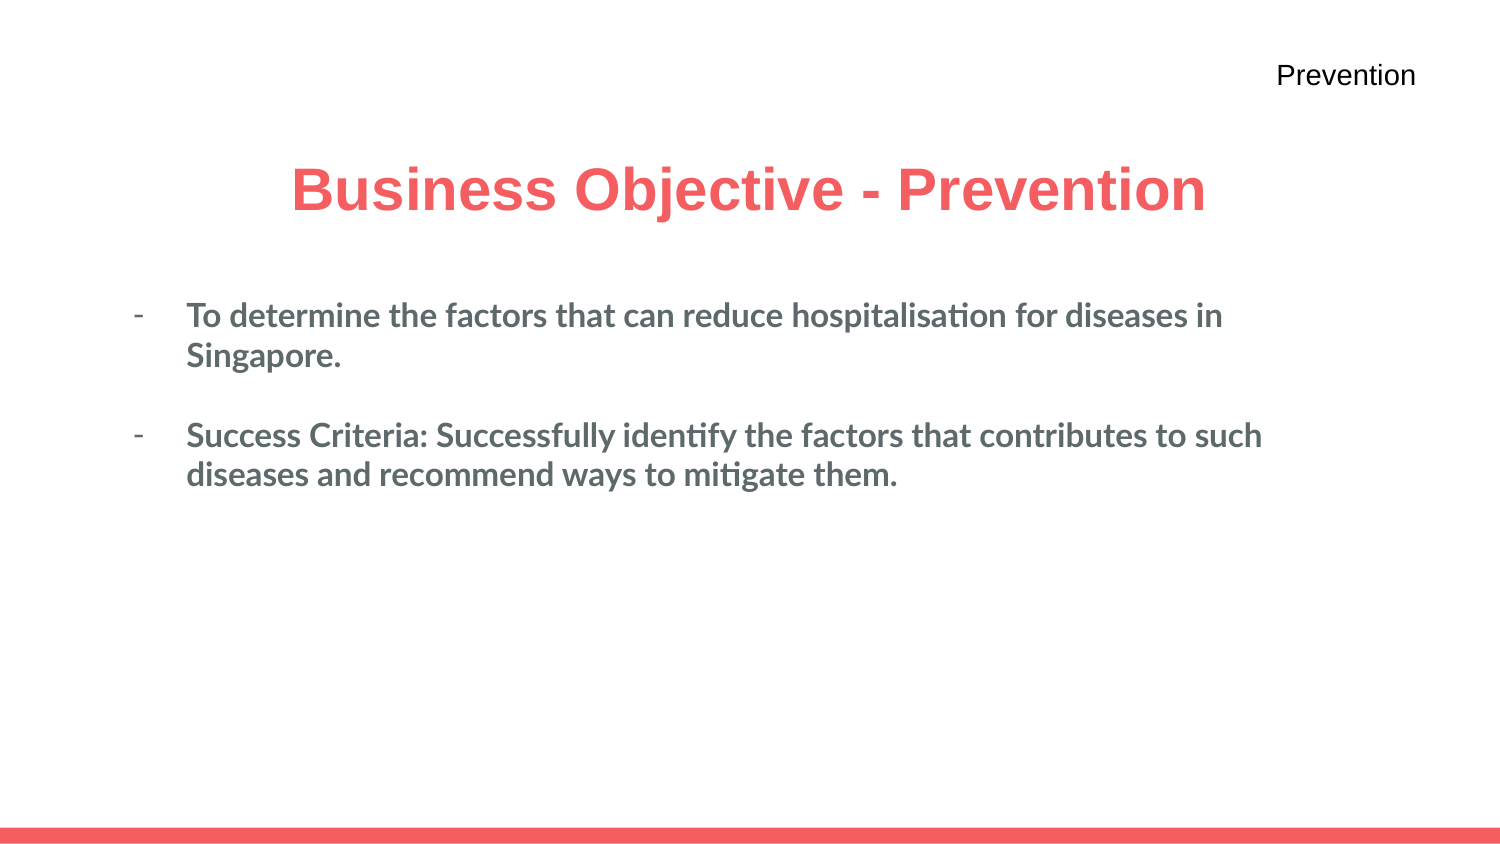

Prevention
# Business Objective - Prevention
To determine the factors that can reduce hospitalisation for diseases in Singapore.

Success Criteria: Successfully identify the factors that contributes to such diseases and recommend ways to mitigate them.